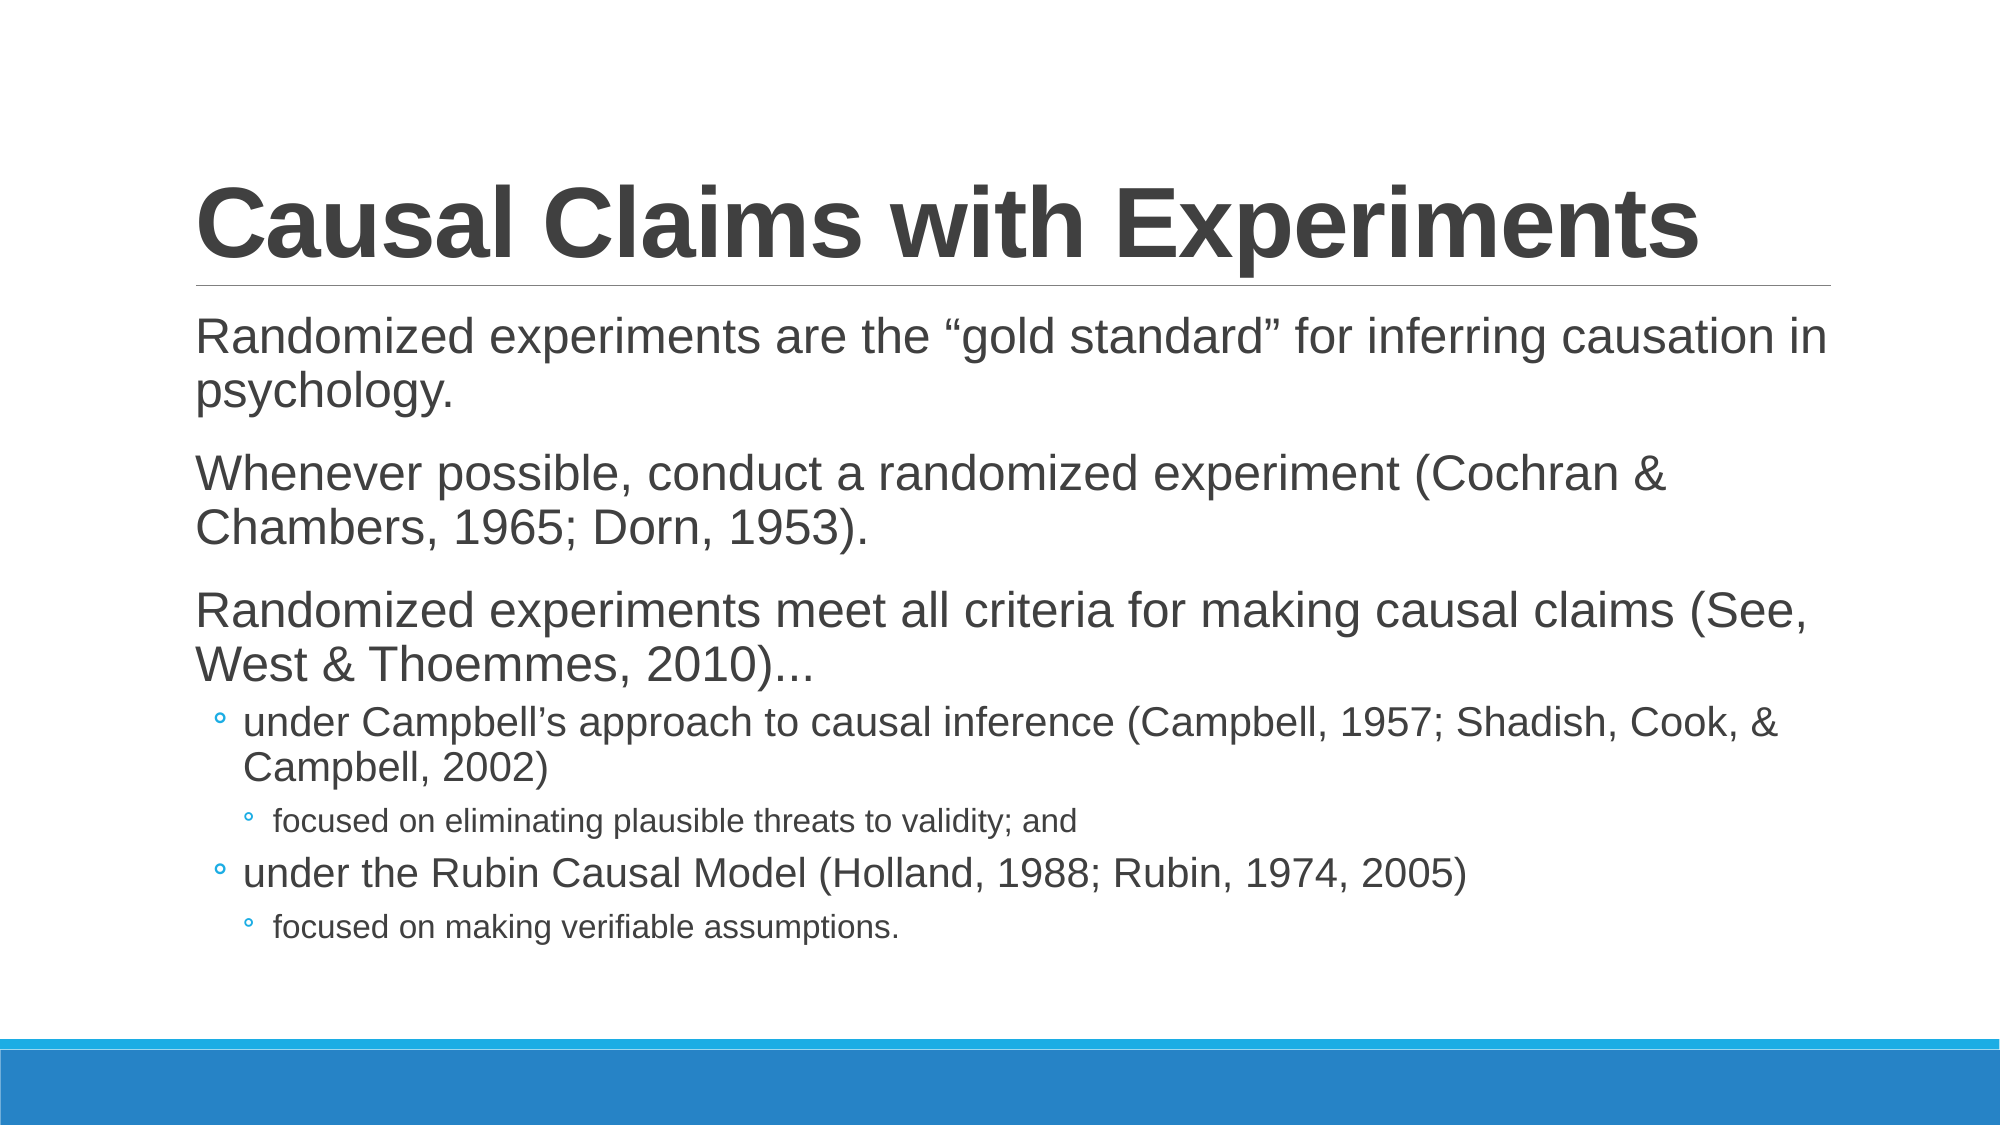

# Causal Claims with Experiments
Randomized experiments are the “gold standard” for inferring causation in psychology.
Whenever possible, conduct a randomized experiment (Cochran & Chambers, 1965; Dorn, 1953).
Randomized experiments meet all criteria for making causal claims (See, West & Thoemmes, 2010)...
under Campbell’s approach to causal inference (Campbell, 1957; Shadish, Cook, & Campbell, 2002)
focused on eliminating plausible threats to validity; and
under the Rubin Causal Model (Holland, 1988; Rubin, 1974, 2005)
focused on making verifiable assumptions.